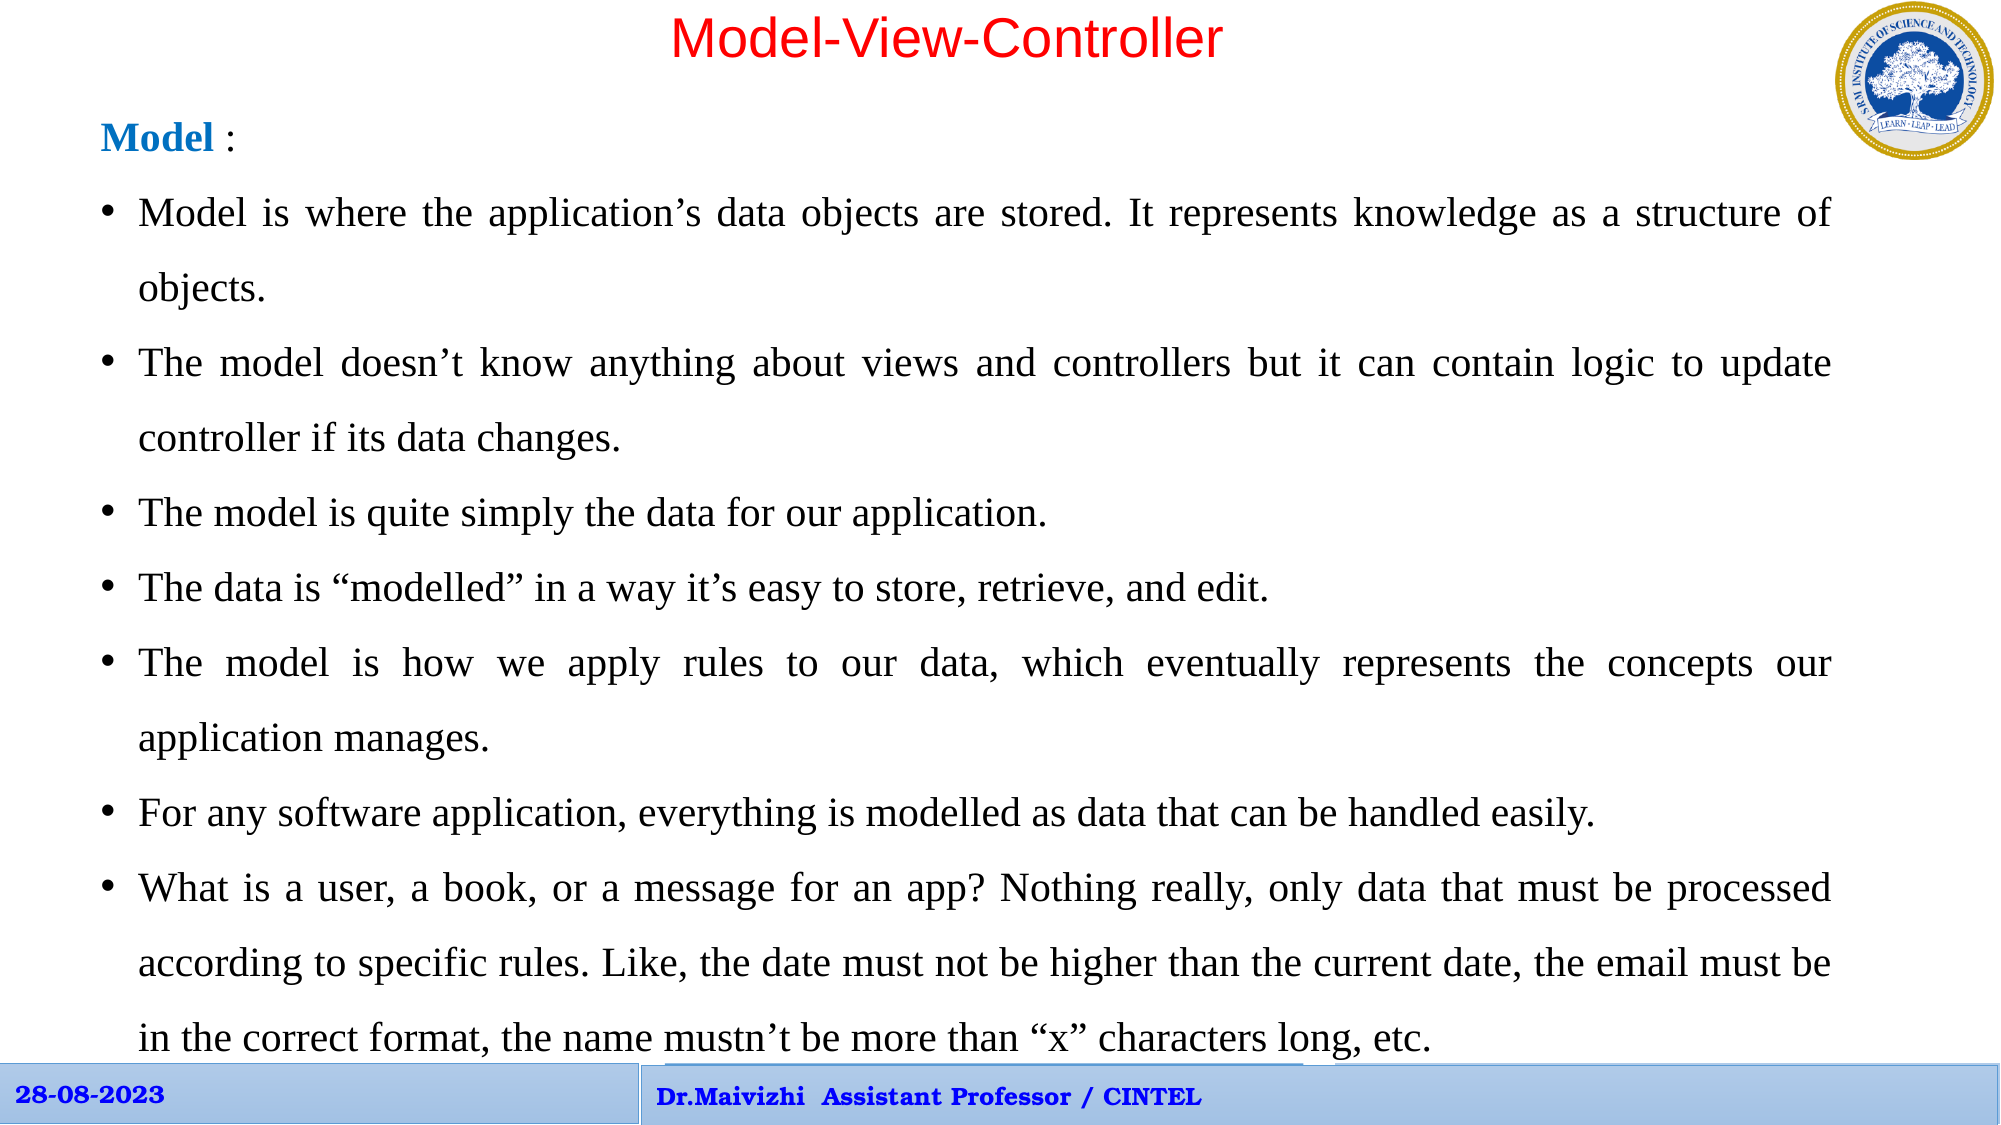

Model-View-Controller
Model :
Model is where the application’s data objects are stored. It represents knowledge as a structure of objects.
The model doesn’t know anything about views and controllers but it can contain logic to update controller if its data changes.
The model is quite simply the data for our application.
The data is “modelled” in a way it’s easy to store, retrieve, and edit.
The model is how we apply rules to our data, which eventually represents the concepts our application manages.
For any software application, everything is modelled as data that can be handled easily.
What is a user, a book, or a message for an app? Nothing really, only data that must be processed according to specific rules. Like, the date must not be higher than the current date, the email must be in the correct format, the name mustn’t be more than “x” characters long, etc.

28-08-2023
APP Faculties - CINTEL
100
100
28-08-2023
Dr.Maivizhi  Assistant Professor / CINTEL